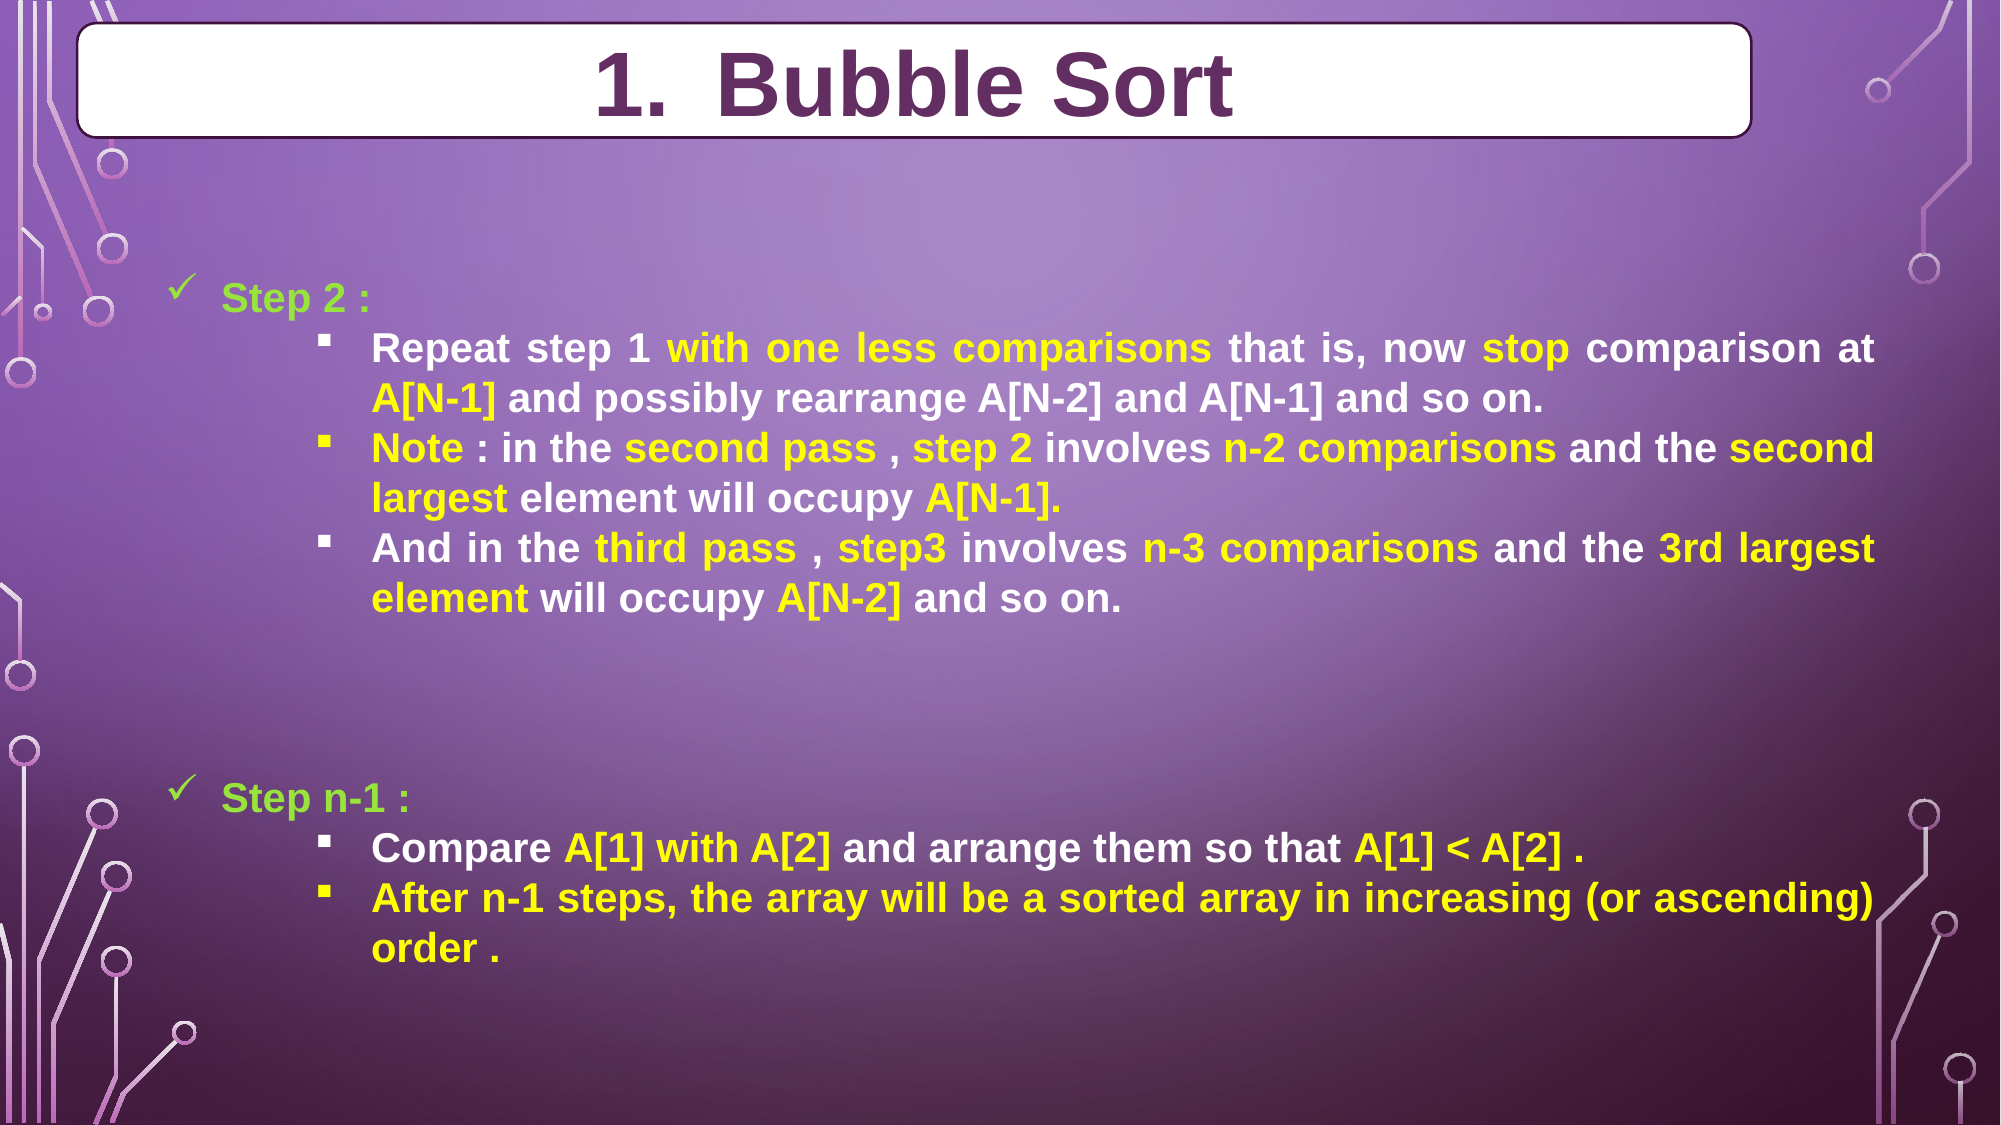

Bubble Sort
Step 2 :
Repeat step 1 with one less comparisons that is, now stop comparison at A[N-1] and possibly rearrange A[N-2] and A[N-1] and so on.
Note : in the second pass , step 2 involves n-2 comparisons and the second largest element will occupy A[N-1].
And in the third pass , step3 involves n-3 comparisons and the 3rd largest element will occupy A[N-2] and so on.

Step n-1 :
Compare A[1] with A[2] and arrange them so that A[1] < A[2] .
After n-1 steps, the array will be a sorted array in increasing (or ascending) order .